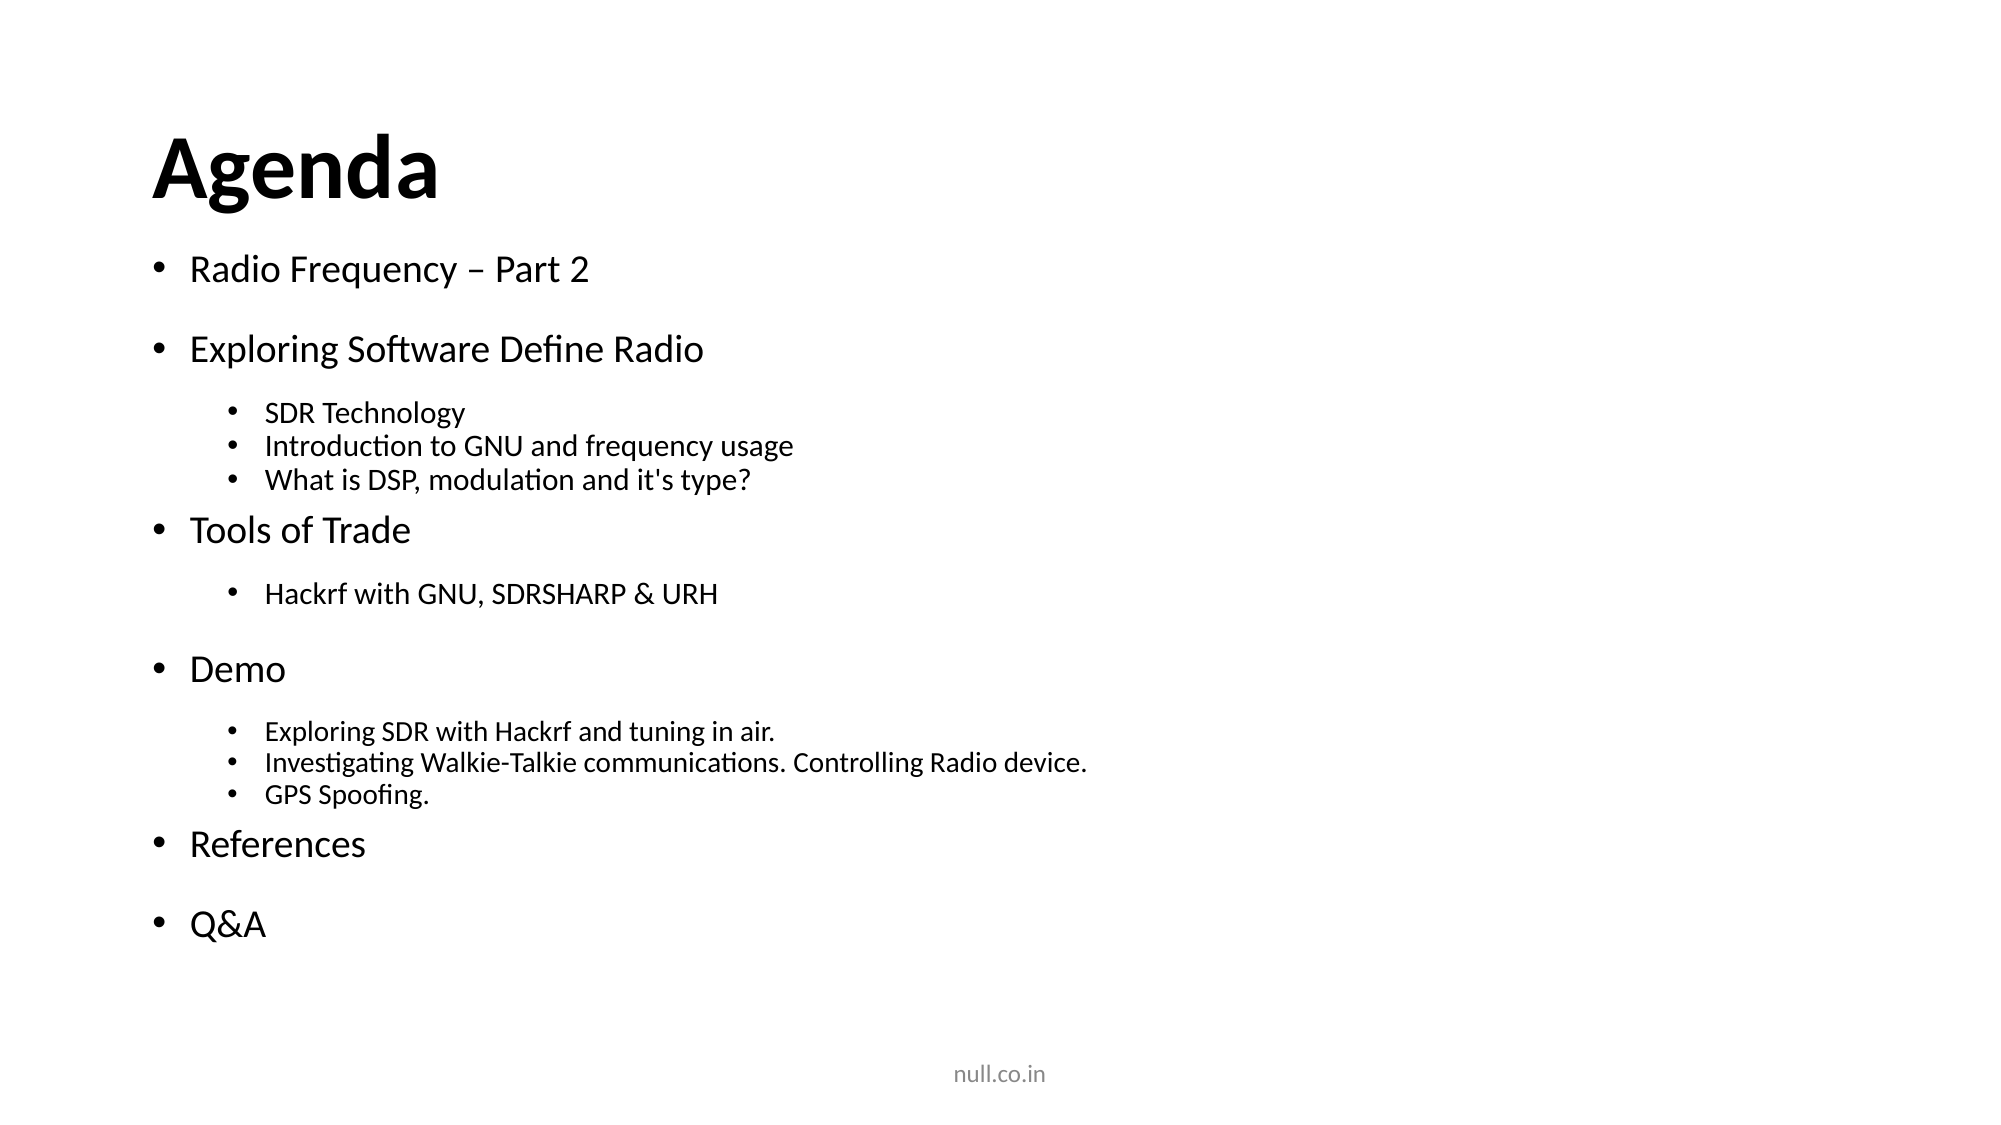

# Agenda
Radio Frequency – Part 2
Exploring Software Define Radio
SDR Technology
Introduction to GNU and frequency usage
What is DSP, modulation and it's type?
Tools of Trade
Hackrf with GNU, SDRSHARP & URH
Demo
Exploring SDR with Hackrf and tuning in air.
Investigating Walkie-Talkie communications. Controlling Radio device.
GPS Spoofing.
References
Q&A

null.co.in